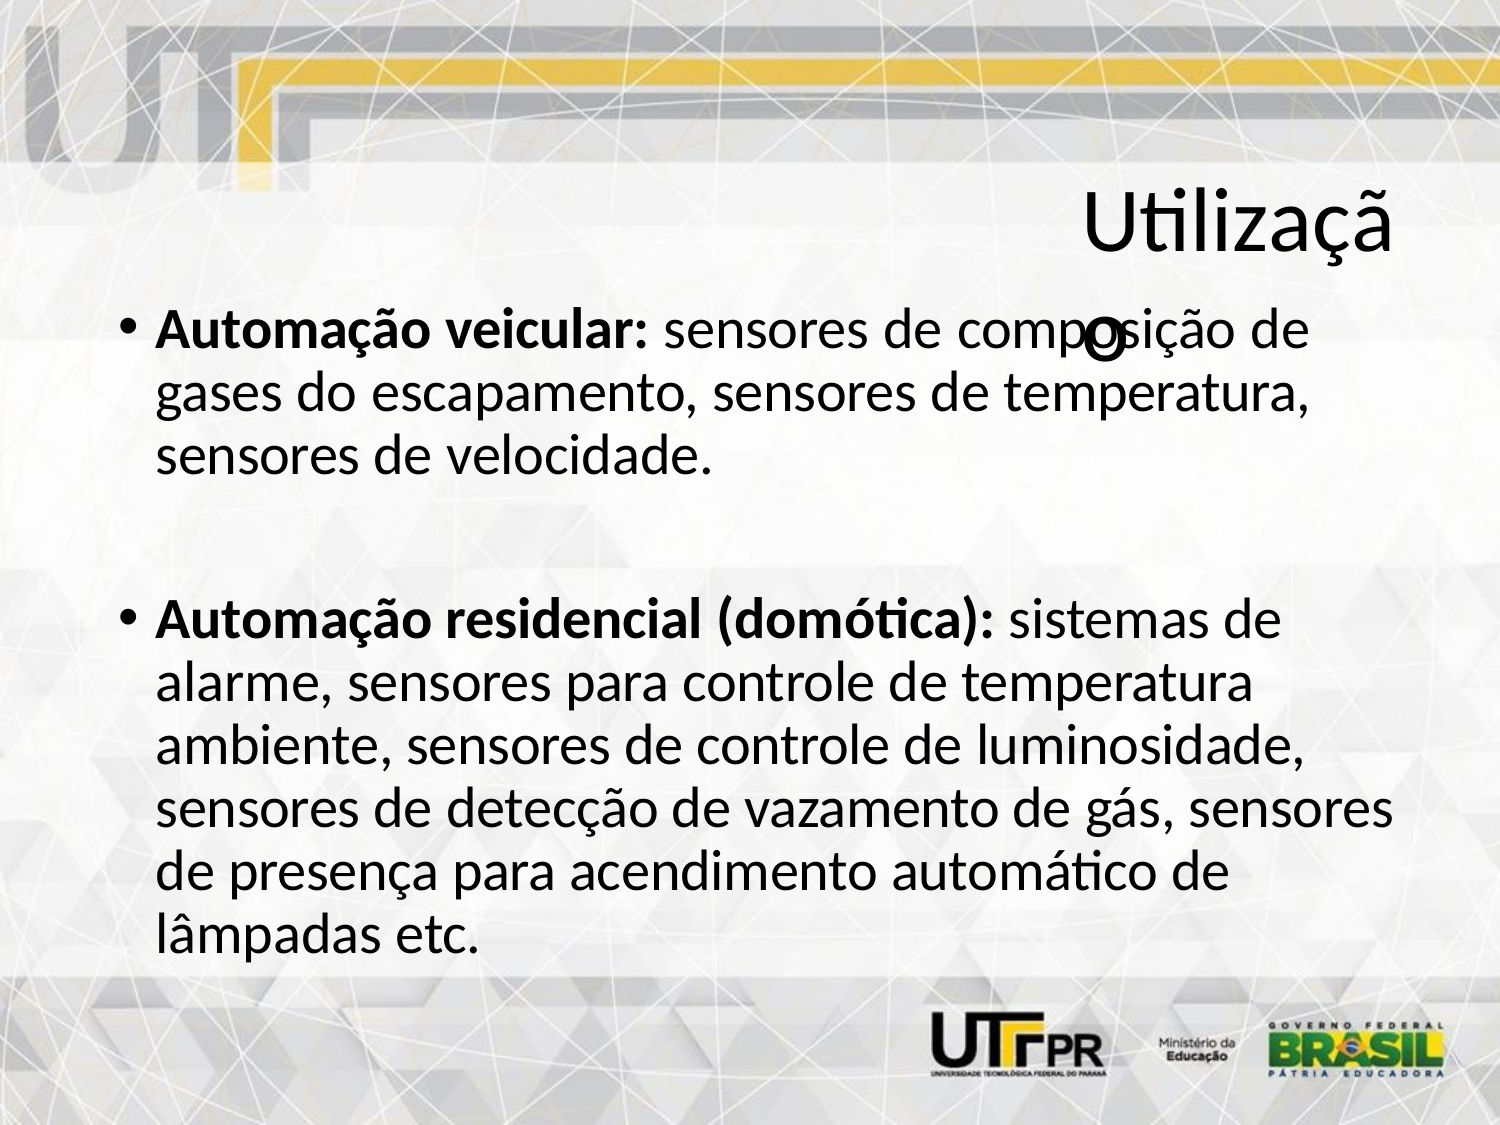

# Utilização
Automação veicular: sensores de composição de  gases do escapamento, sensores de temperatura,  sensores de velocidade.

Automação residencial (domótica): sistemas de  alarme, sensores para controle de temperatura  ambiente, sensores de controle de luminosidade,  sensores de detecção de vazamento de gás, sensores  de presença para acendimento automático de  lâmpadas etc.